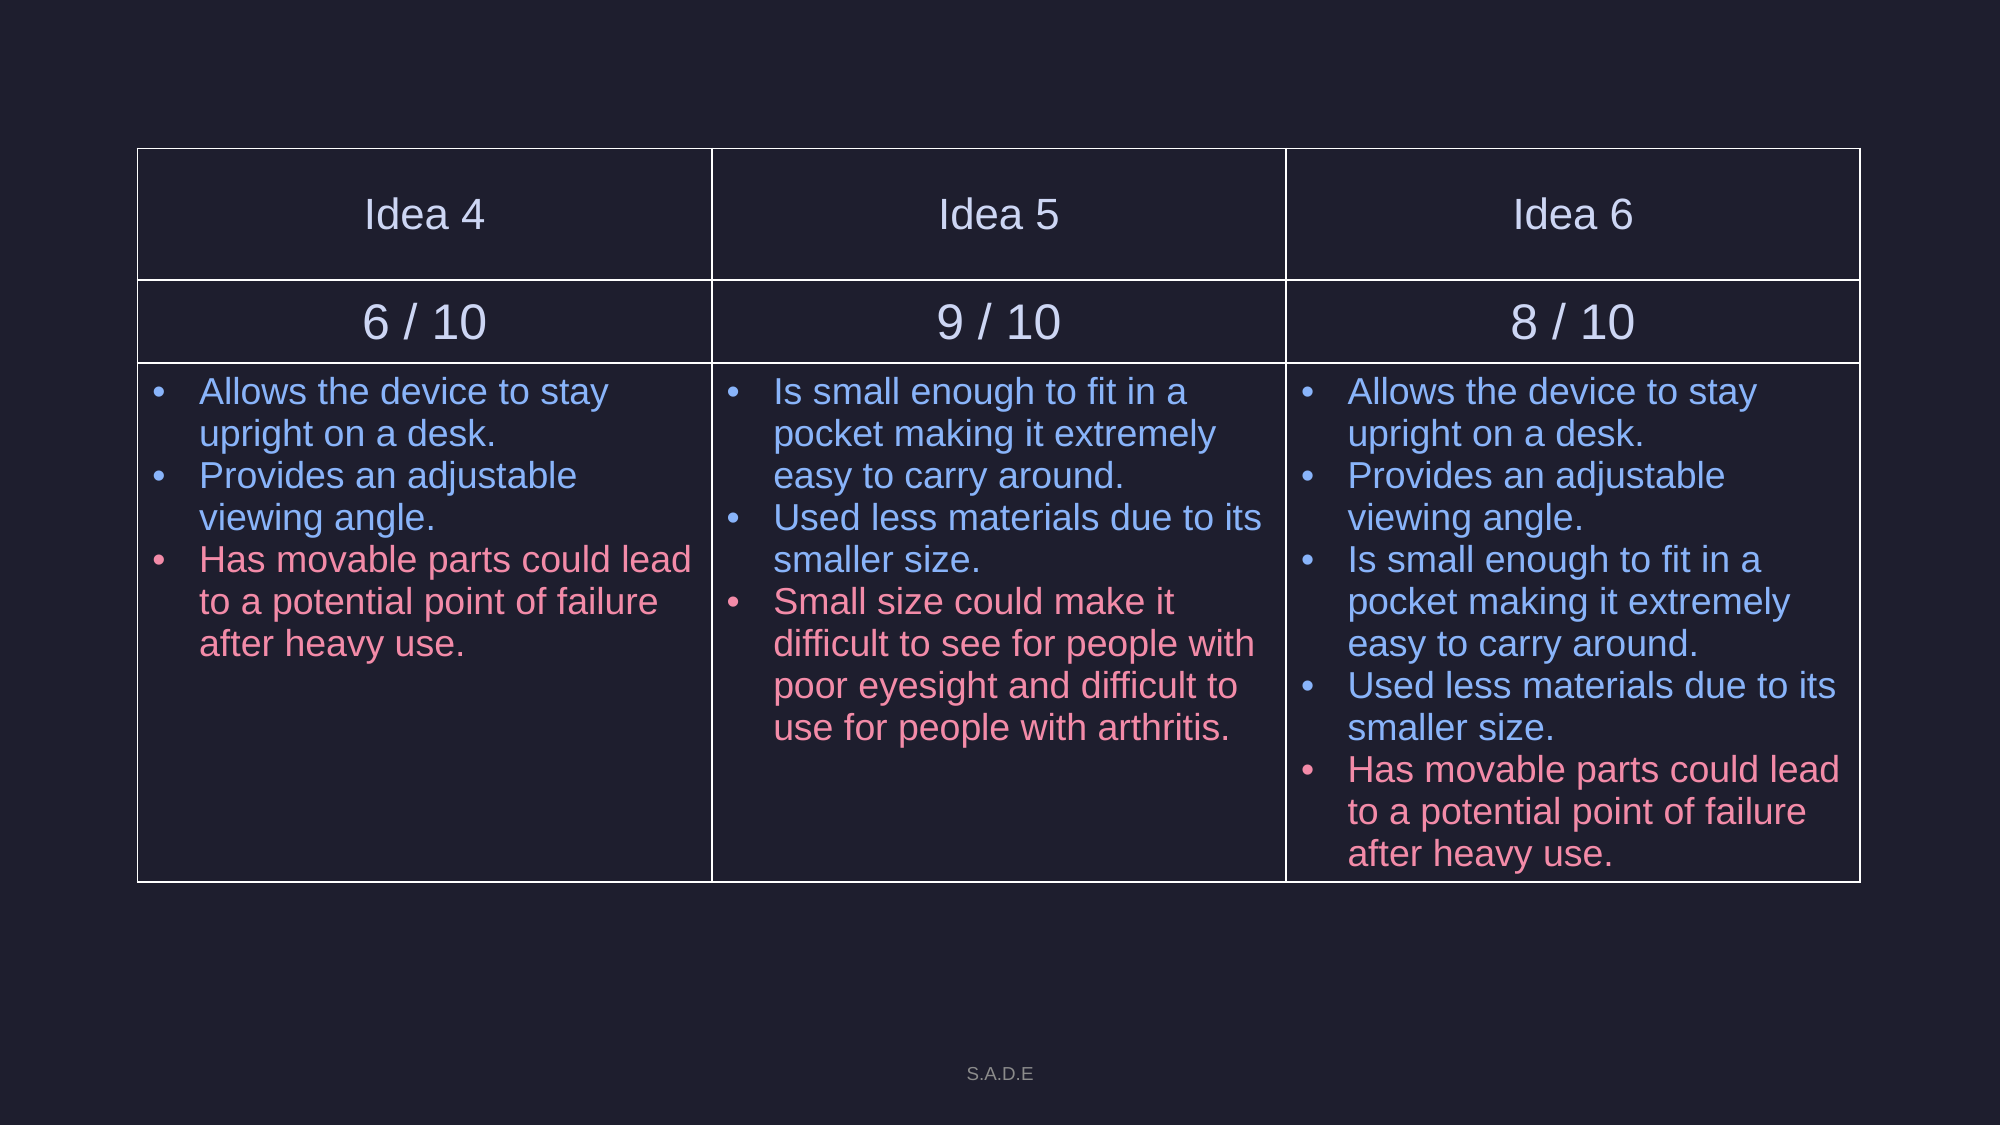

| Idea 4 | Idea 5 | Idea 6 |
| --- | --- | --- |
| 6 / 10 | 9 / 10 | 8 / 10 |
| Allows the device to stay upright on a desk. Provides an adjustable viewing angle. Has movable parts could lead to a potential point of failure after heavy use. | Is small enough to fit in a pocket making it extremely easy to carry around. Used less materials due to its smaller size. Small size could make it difficult to see for people with poor eyesight and difficult to use for people with arthritis. | Allows the device to stay upright on a desk. Provides an adjustable viewing angle. Is small enough to fit in a pocket making it extremely easy to carry around. Used less materials due to its smaller size. Has movable parts could lead to a potential point of failure after heavy use. |
S.A.D.E
35